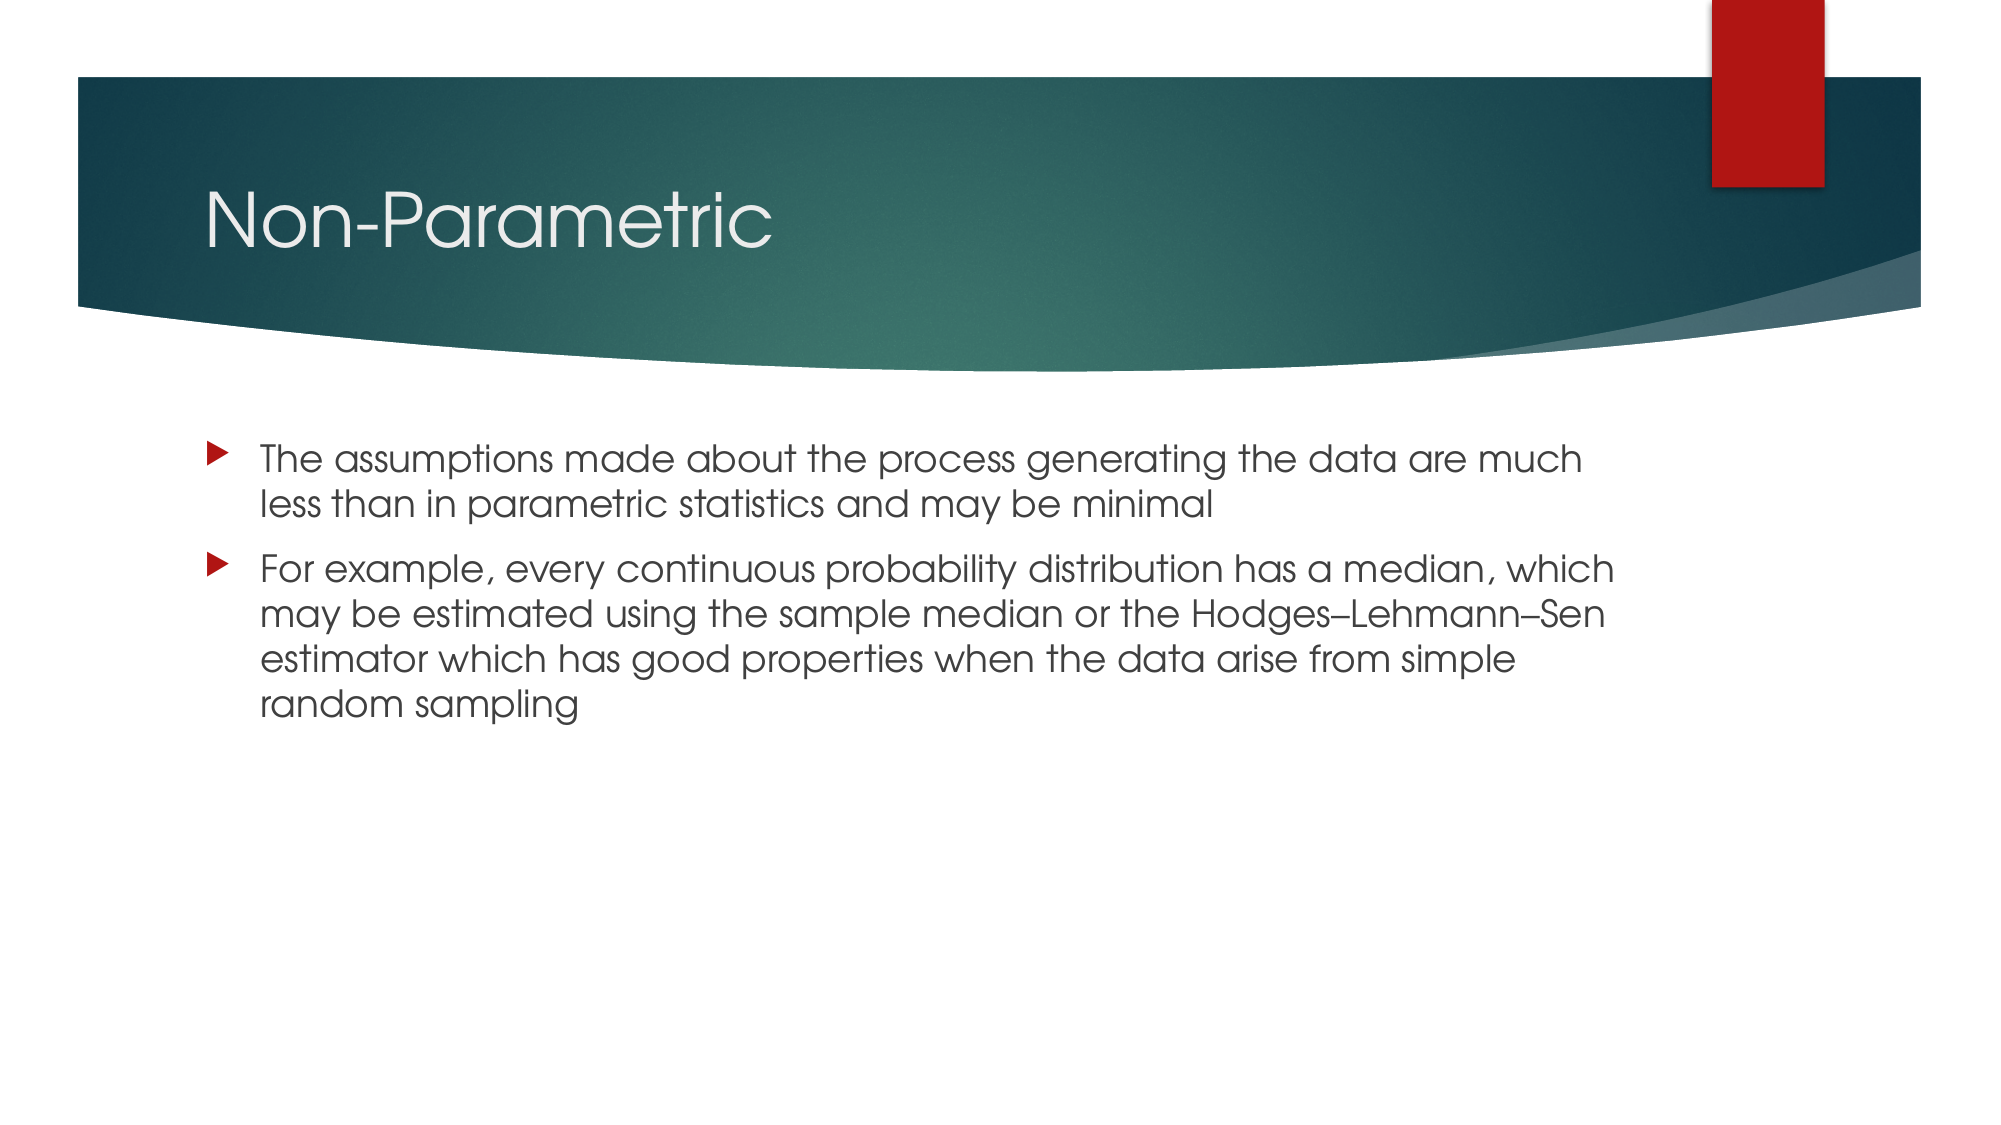

# Non-Parametric
The assumptions made about the process generating the data are much less than in parametric statistics and may be minimal
For example, every continuous probability distribution has a median, which may be estimated using the sample median or the Hodges–Lehmann–Sen estimator which has good properties when the data arise from simple random sampling